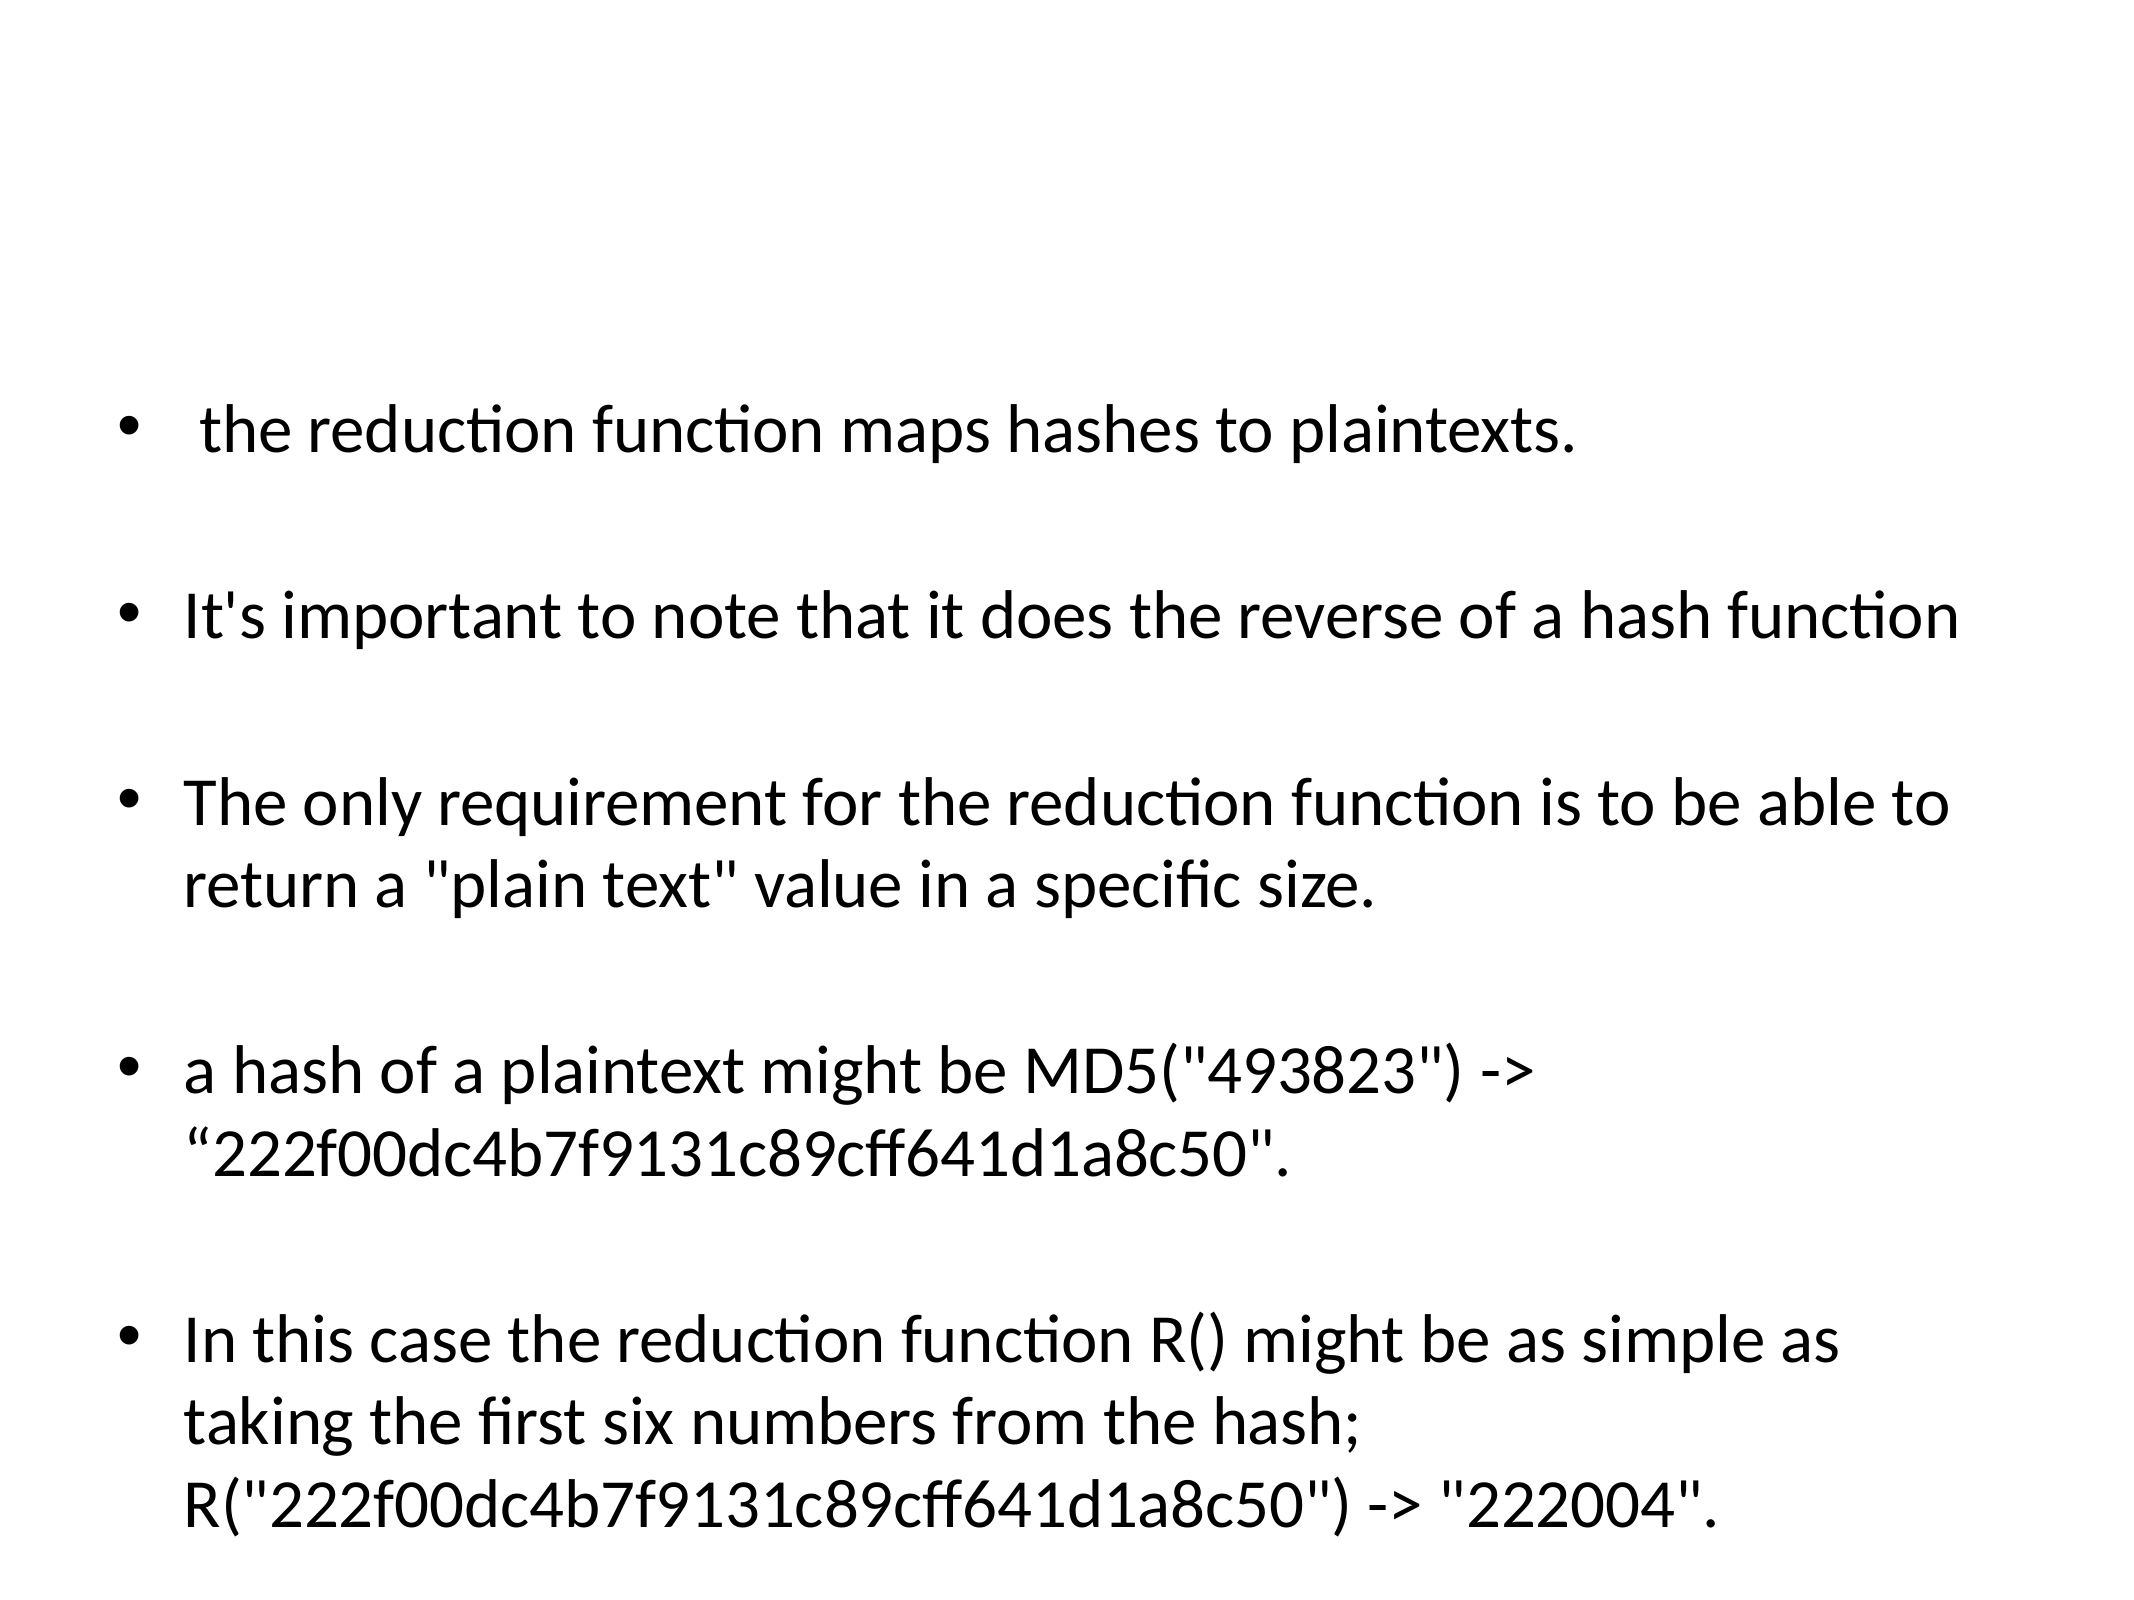

#
 the reduction function maps hashes to plaintexts.

It's important to note that it does the reverse of a hash function

The only requirement for the reduction function is to be able to return a "plain text" value in a specific size.

a hash of a plaintext might be MD5("493823") -> “222f00dc4b7f9131c89cff641d1a8c50".

In this case the reduction function R() might be as simple as taking the first six numbers from the hash; R("222f00dc4b7f9131c89cff641d1a8c50") -> "222004".
146